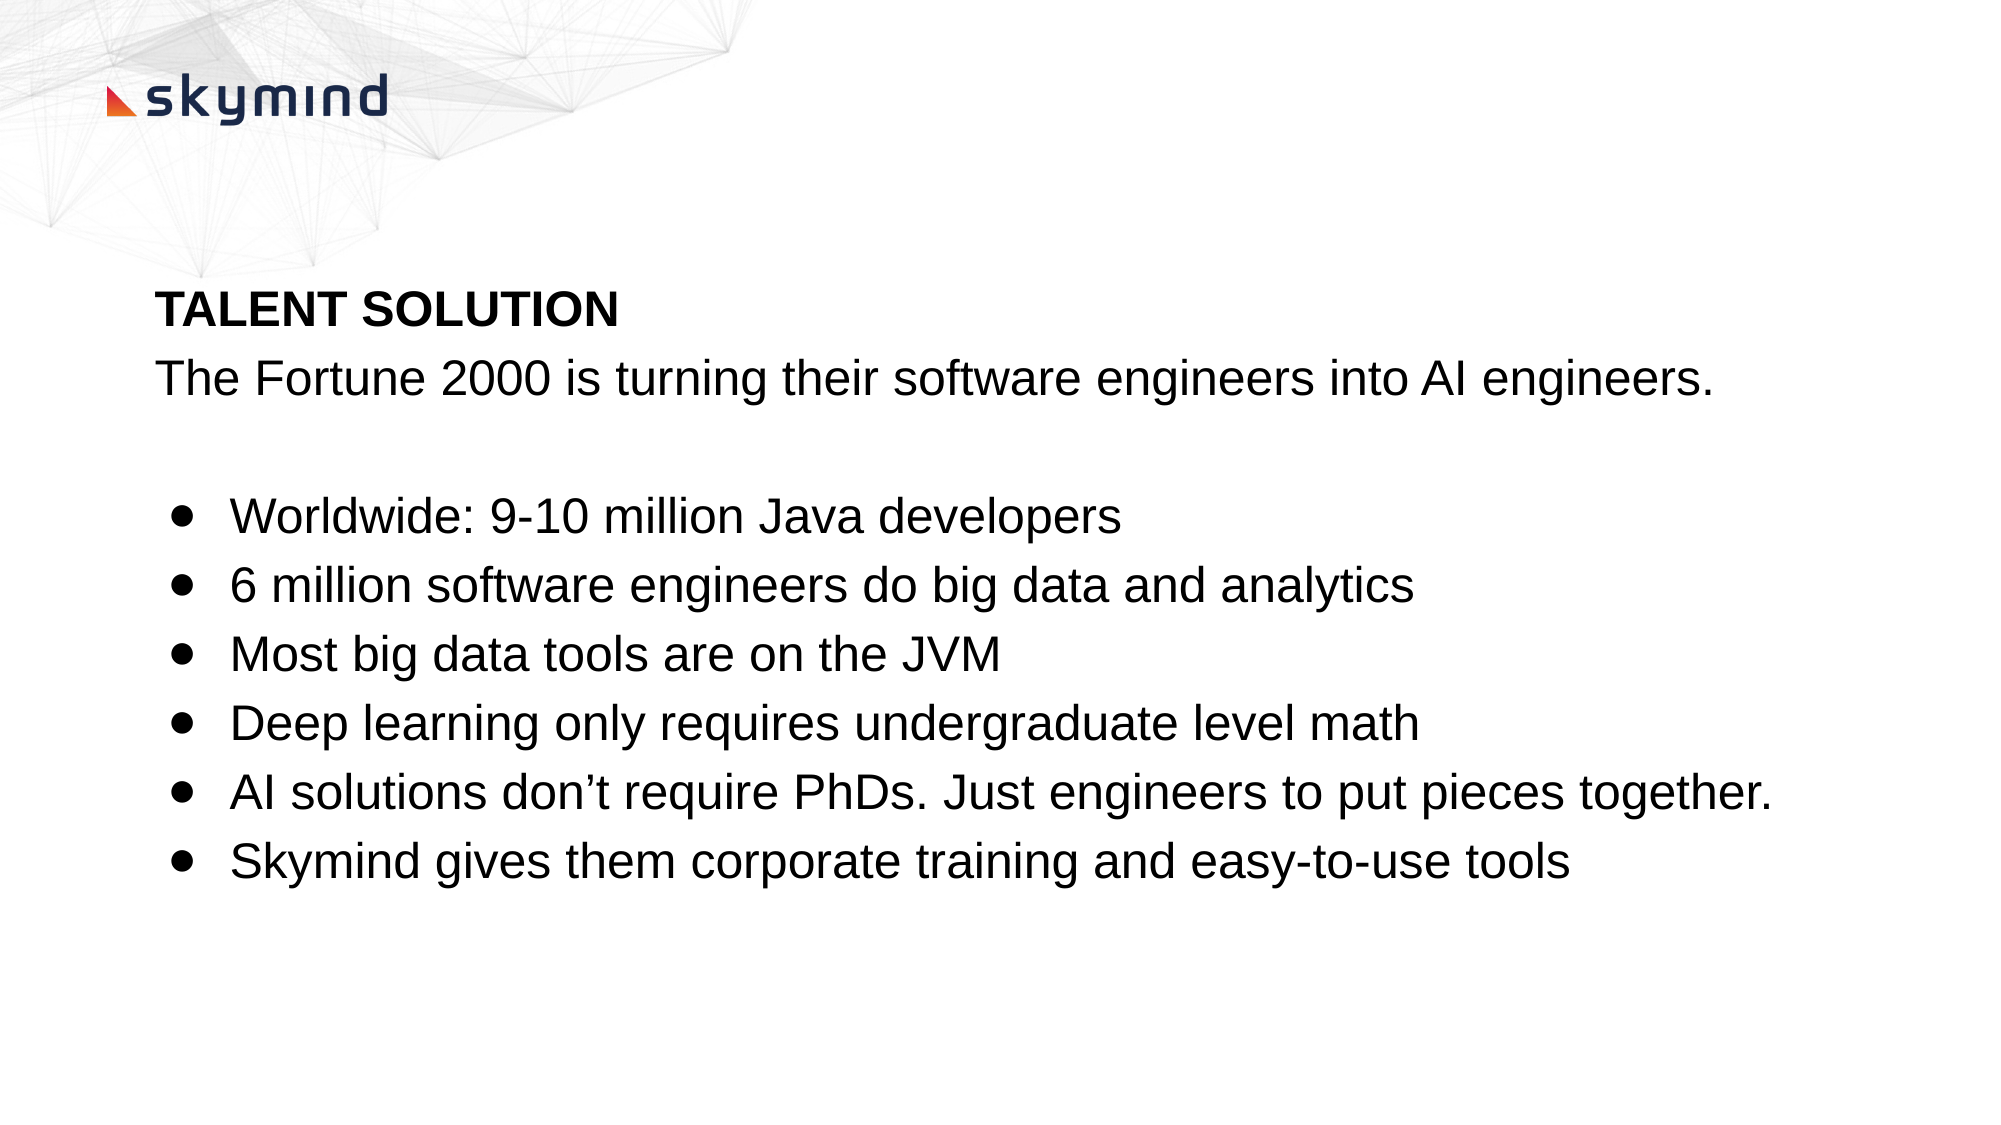

TALENT SOLUTION
The Fortune 2000 is turning their software engineers into AI engineers.

Worldwide: 9-10 million Java developers
6 million software engineers do big data and analytics
Most big data tools are on the JVM
Deep learning only requires undergraduate level math
AI solutions don’t require PhDs. Just engineers to put pieces together.
Skymind gives them corporate training and easy-to-use tools